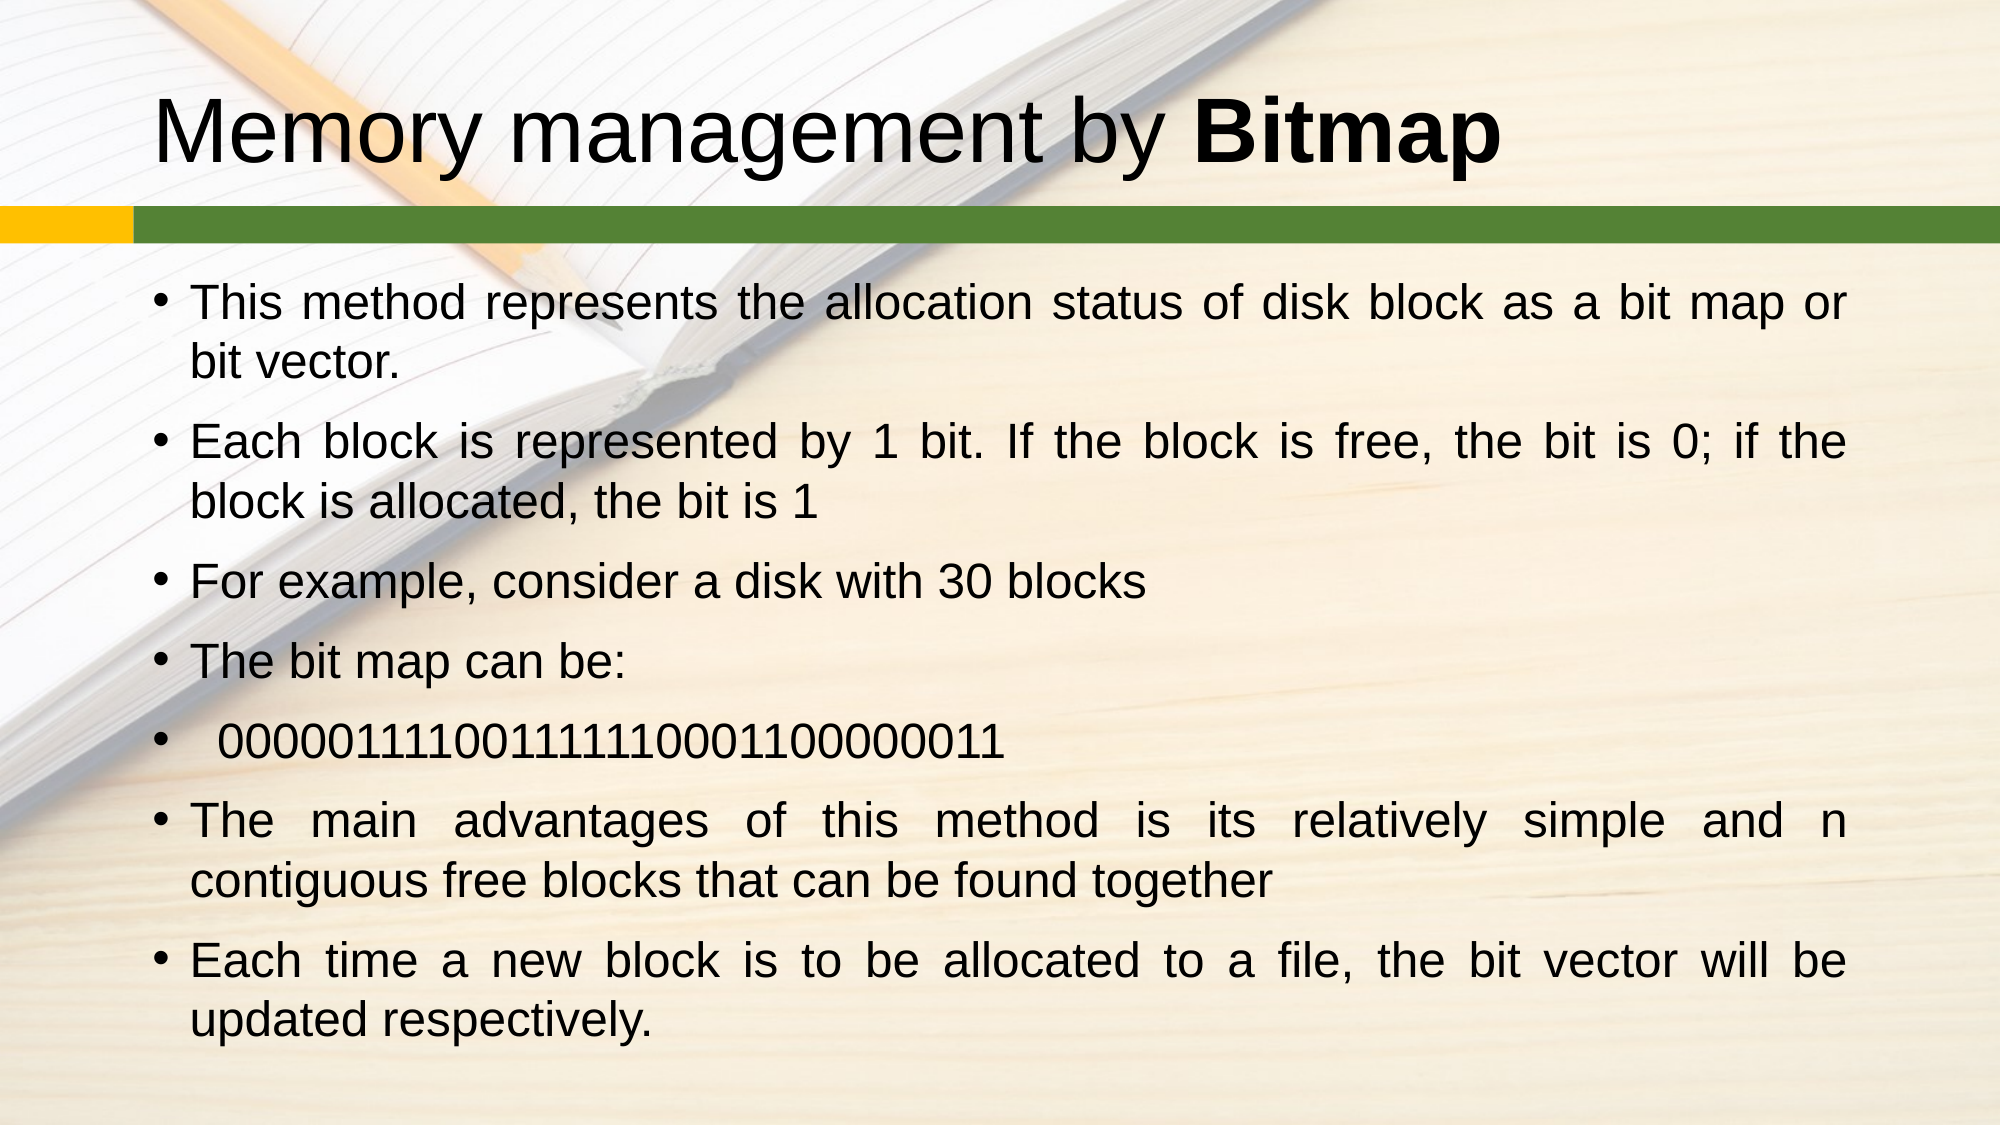

# Memory management by Bitmap
This method represents the allocation status of disk block as a bit map or bit vector.
Each block is represented by 1 bit. If the block is free, the bit is 0; if the block is allocated, the bit is 1
For example, consider a disk with 30 blocks
The bit map can be:
  000001111001111110001100000011
The main advantages of this method is its relatively simple and n contiguous free blocks that can be found together
Each time a new block is to be allocated to a file, the bit vector will be updated respectively.